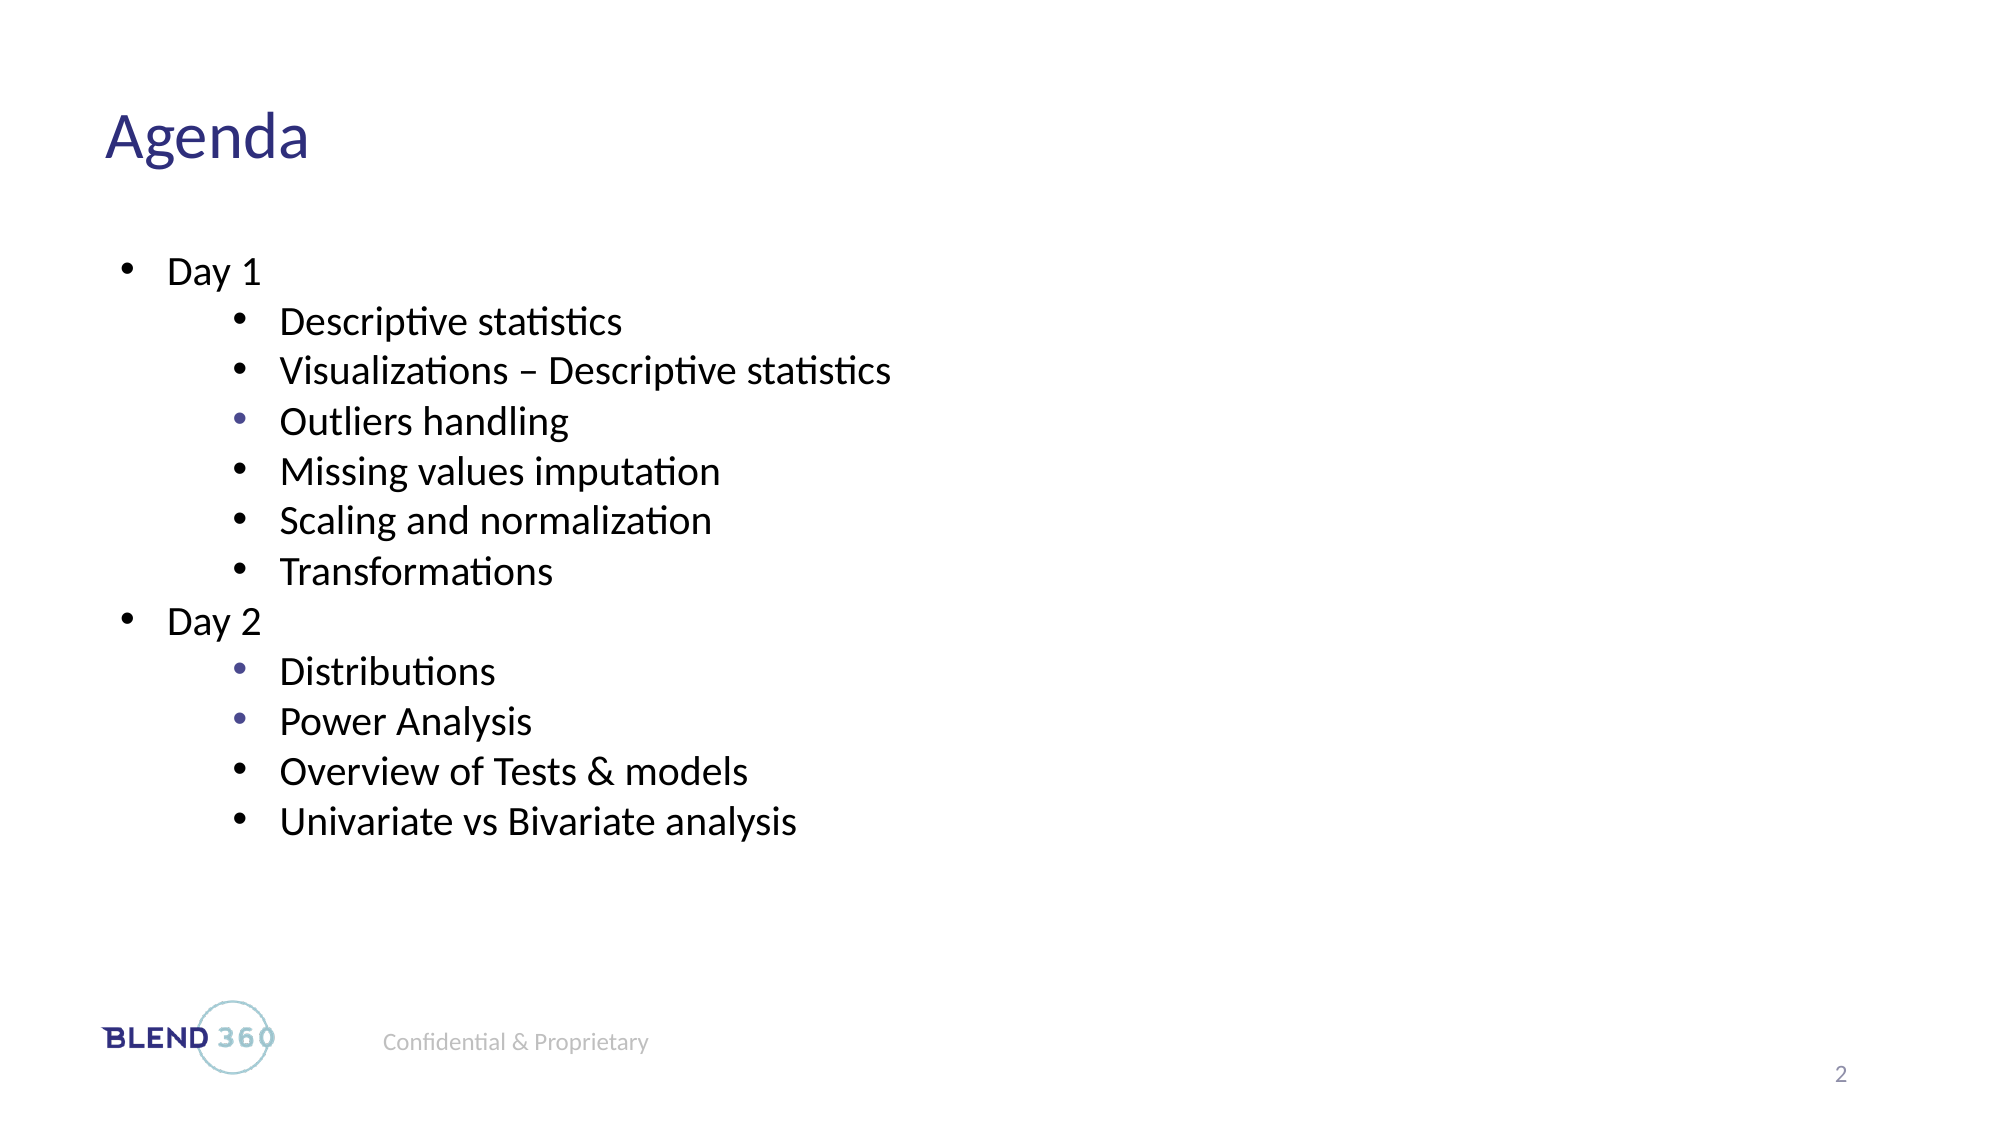

# Agenda
Day 1
Descriptive statistics
Visualizations – Descriptive statistics
Outliers handling
Missing values imputation
Scaling and normalization
Transformations
Day 2
Distributions
Power Analysis
Overview of Tests & models
Univariate vs Bivariate analysis

2